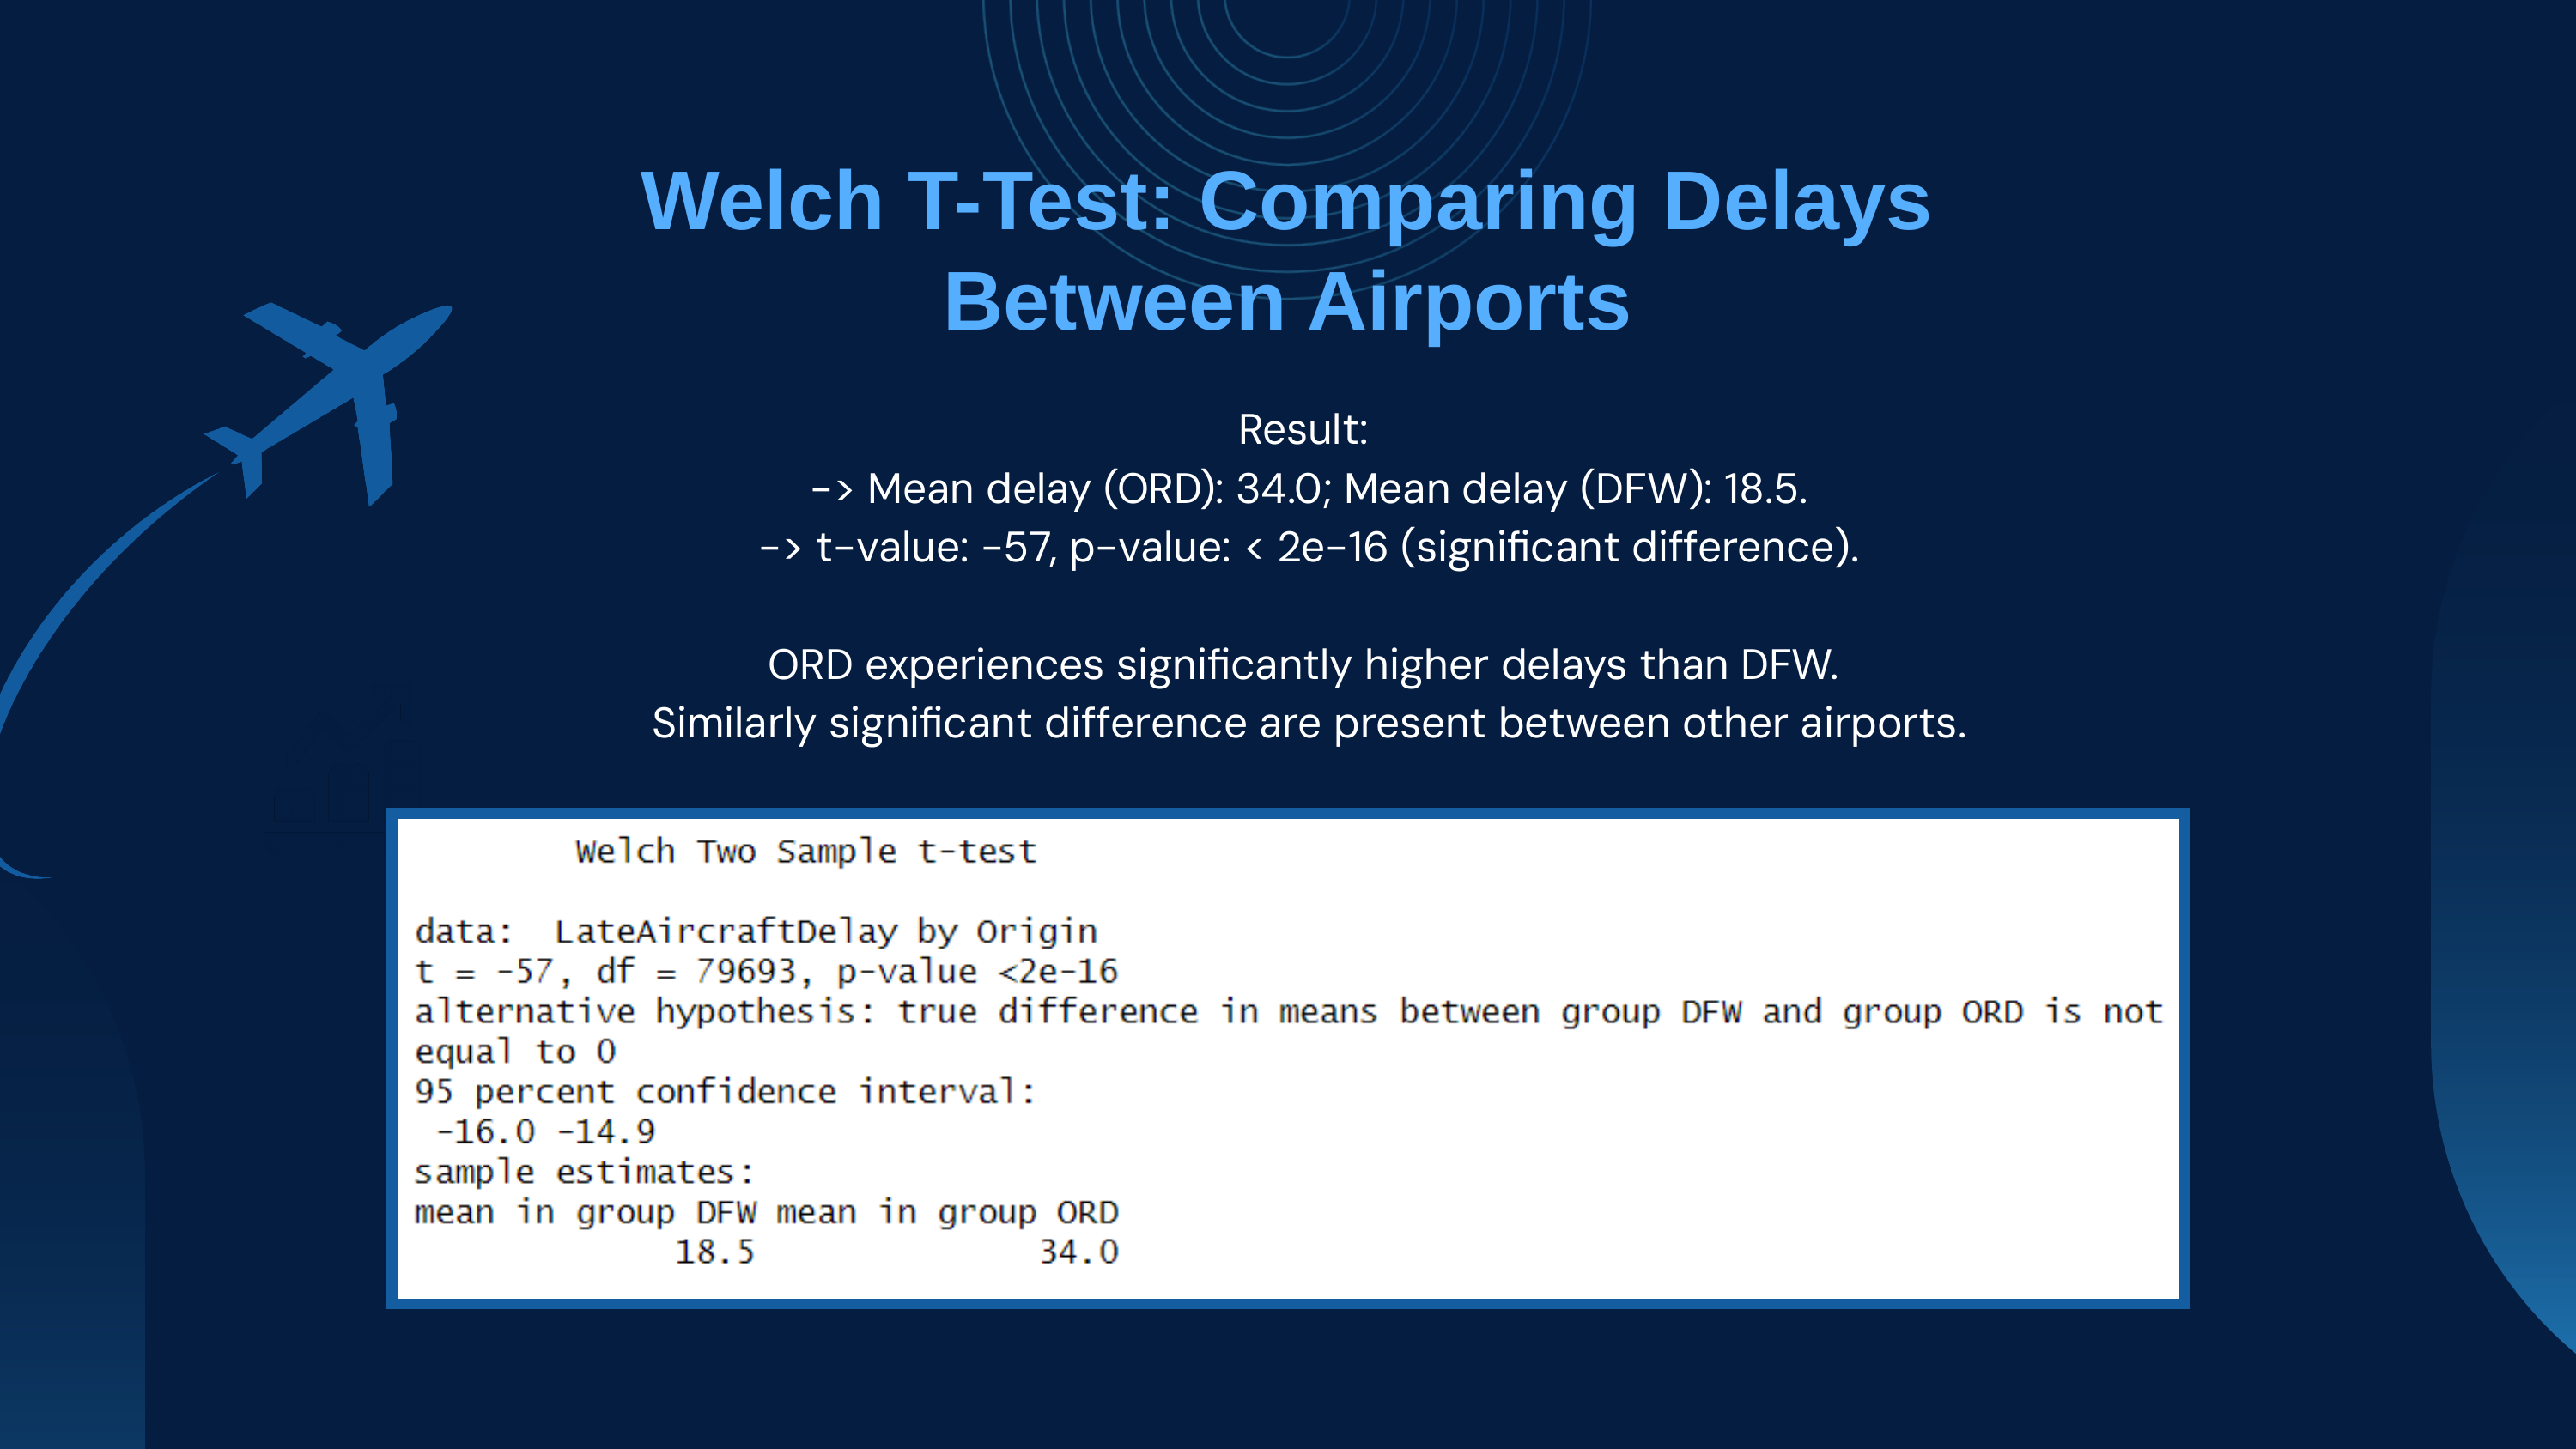

Welch T-Test: Comparing Delays Between Airports

Result:
-> Mean delay (ORD): 34.0; Mean delay (DFW): 18.5.
-> t-value: -57, p-value: < 2e-16 (significant difference).

ORD experiences significantly higher delays than DFW.
Similarly significant difference are present between other airports.